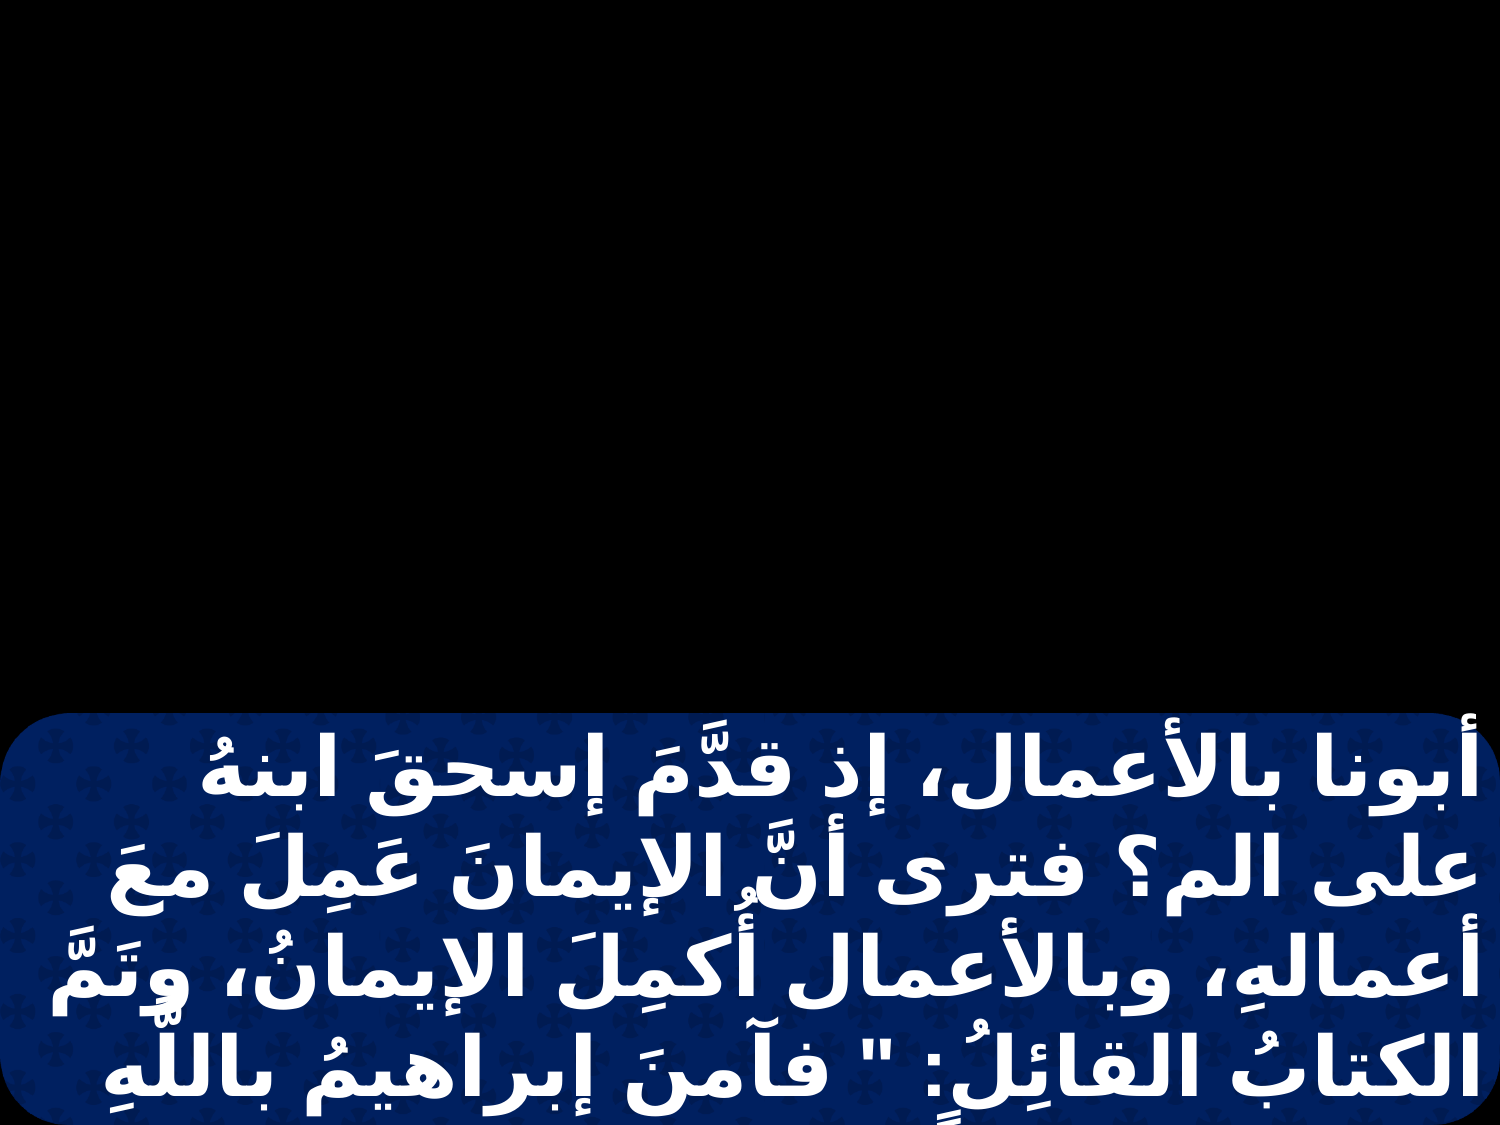

أبونا بالأعمال، إذ قدَّمَ إسحقَ ابنهُ على الم؟ فترى أنَّ الإيمانَ عَمِلَ معَ أعمالهِ، وبالأعمال أُكمِلَ الإيمانُ، وتَمَّ الكتابُ القائِلُ: " فآمنَ إبراهيمُ باللَّهِ فَحُسِبَ لهُ بِرّاً " ودُعِيَ خَلِيلَ